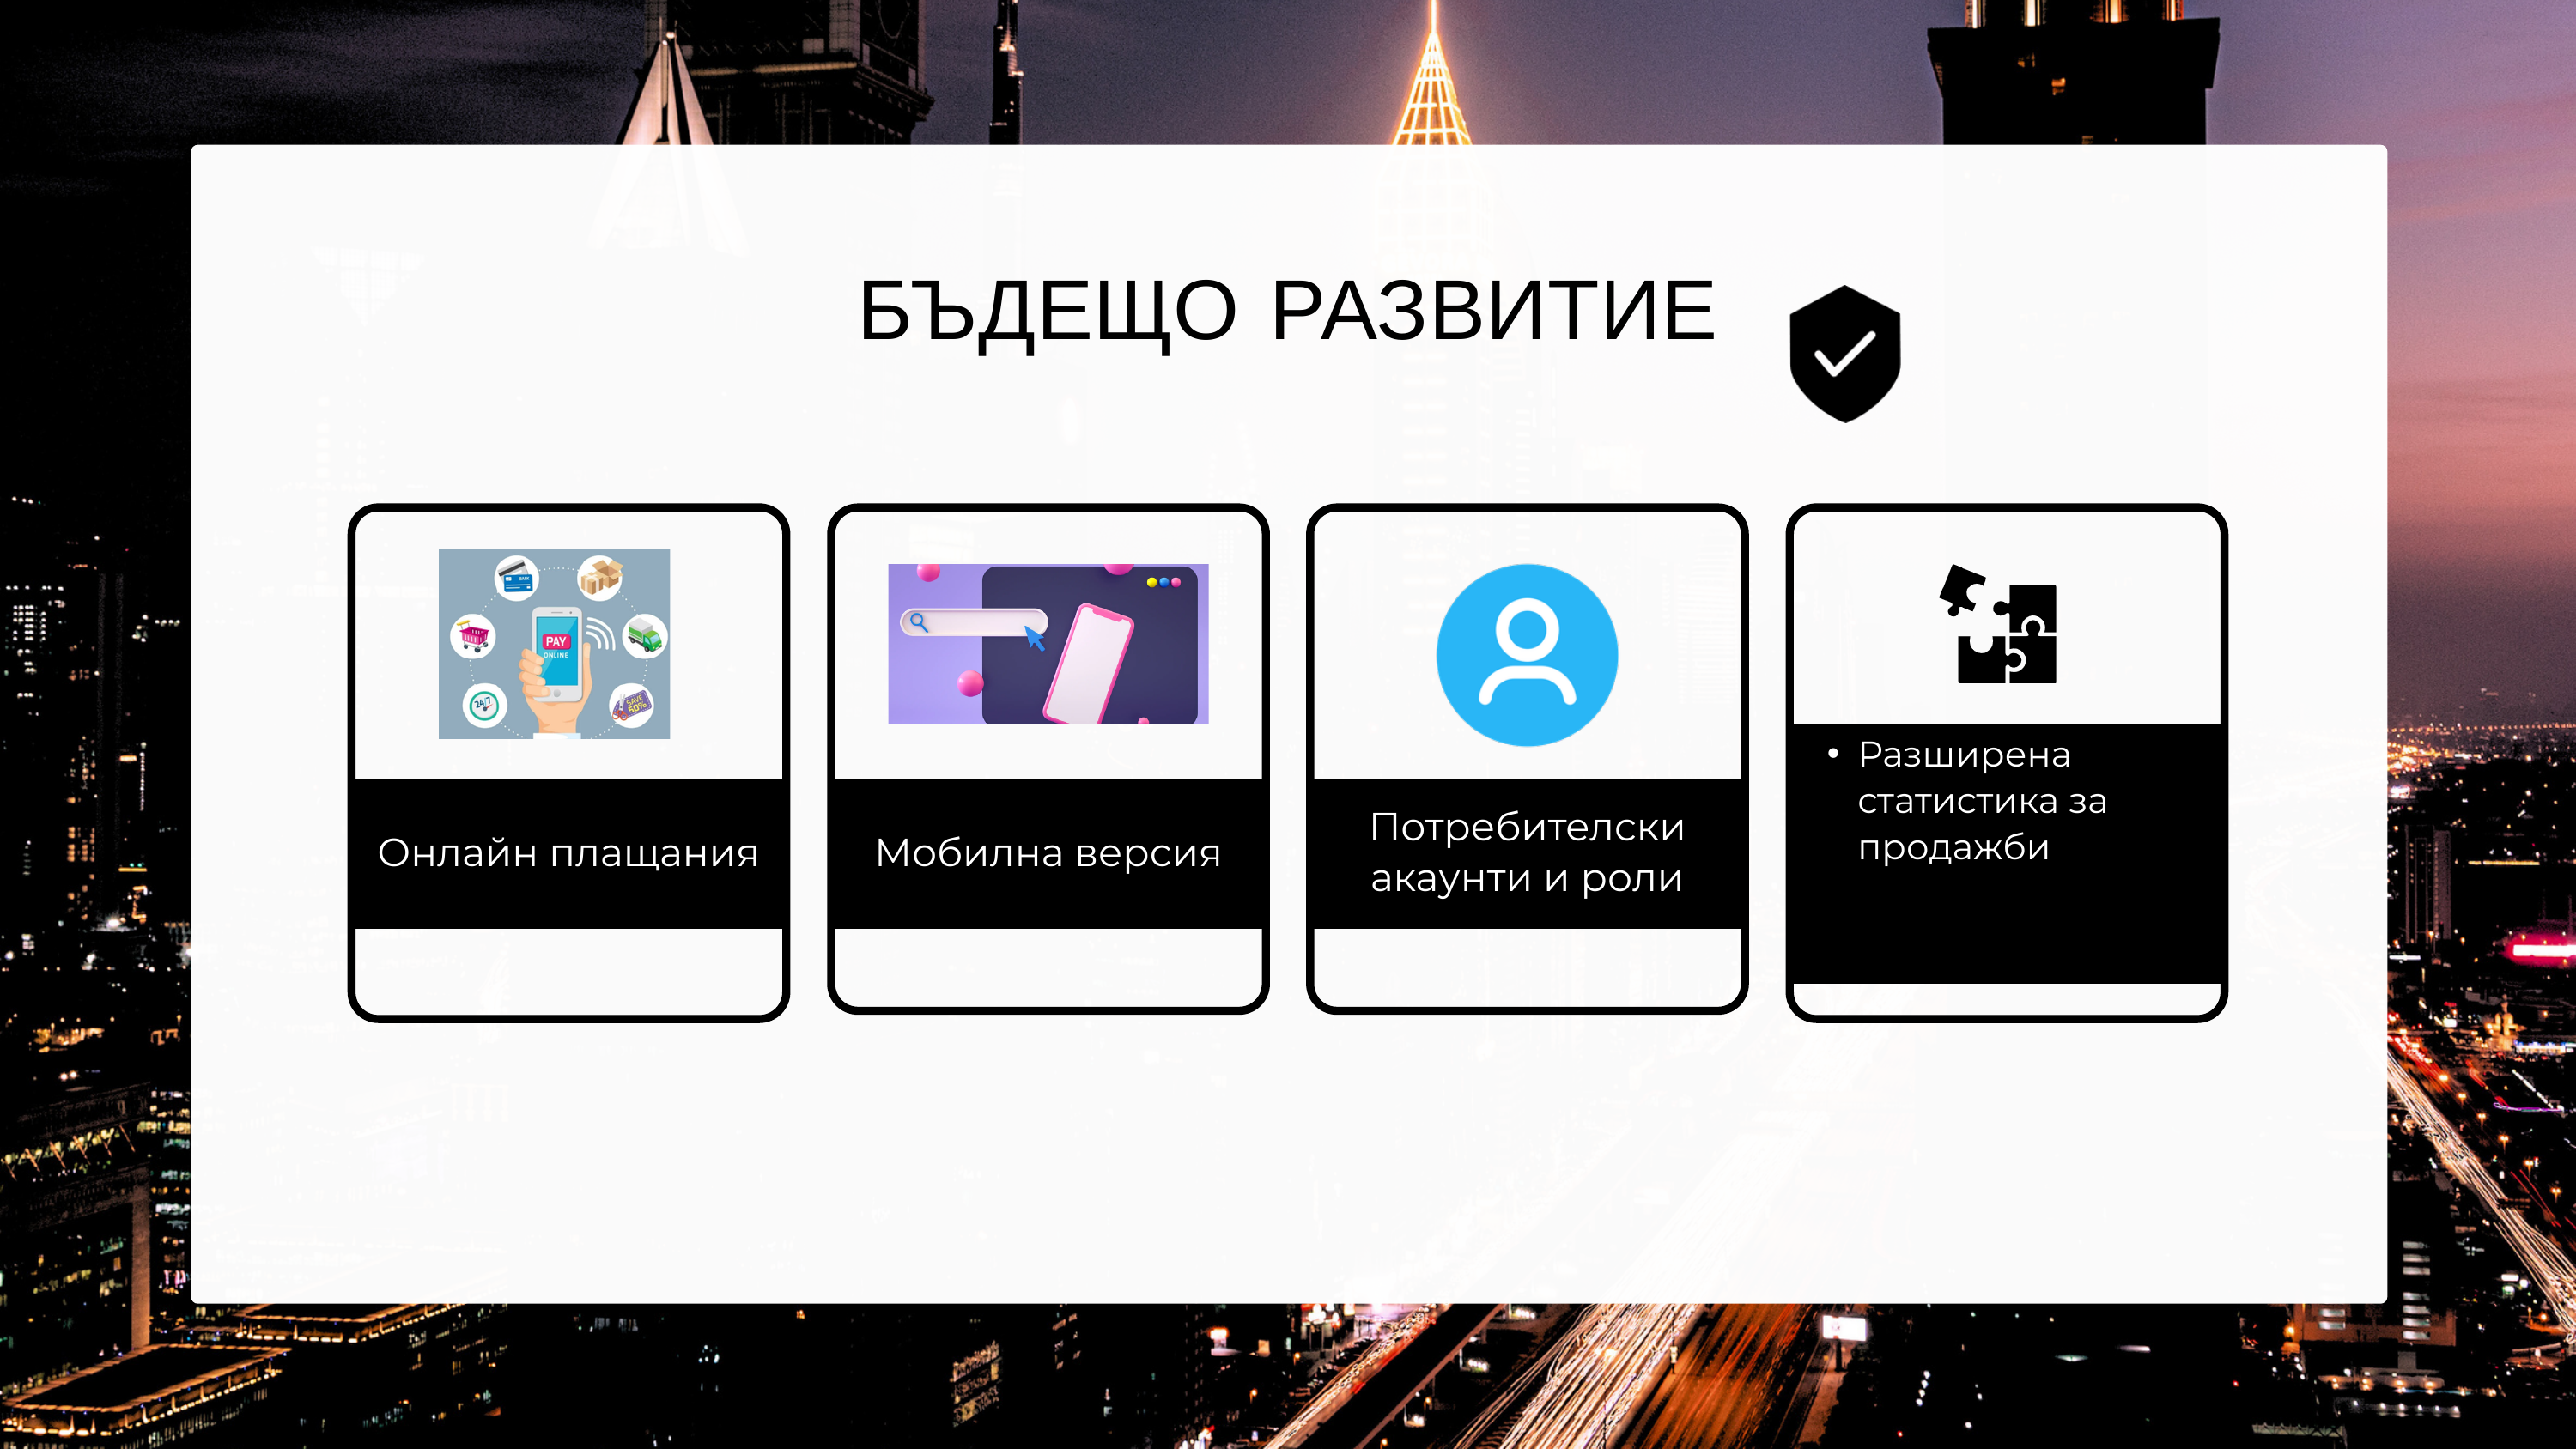

БЪДЕЩО РАЗВИТИЕ

Разширена статистика за продажби

Онлайн плащания

Мобилна версия

Потребителски акаунти и роли